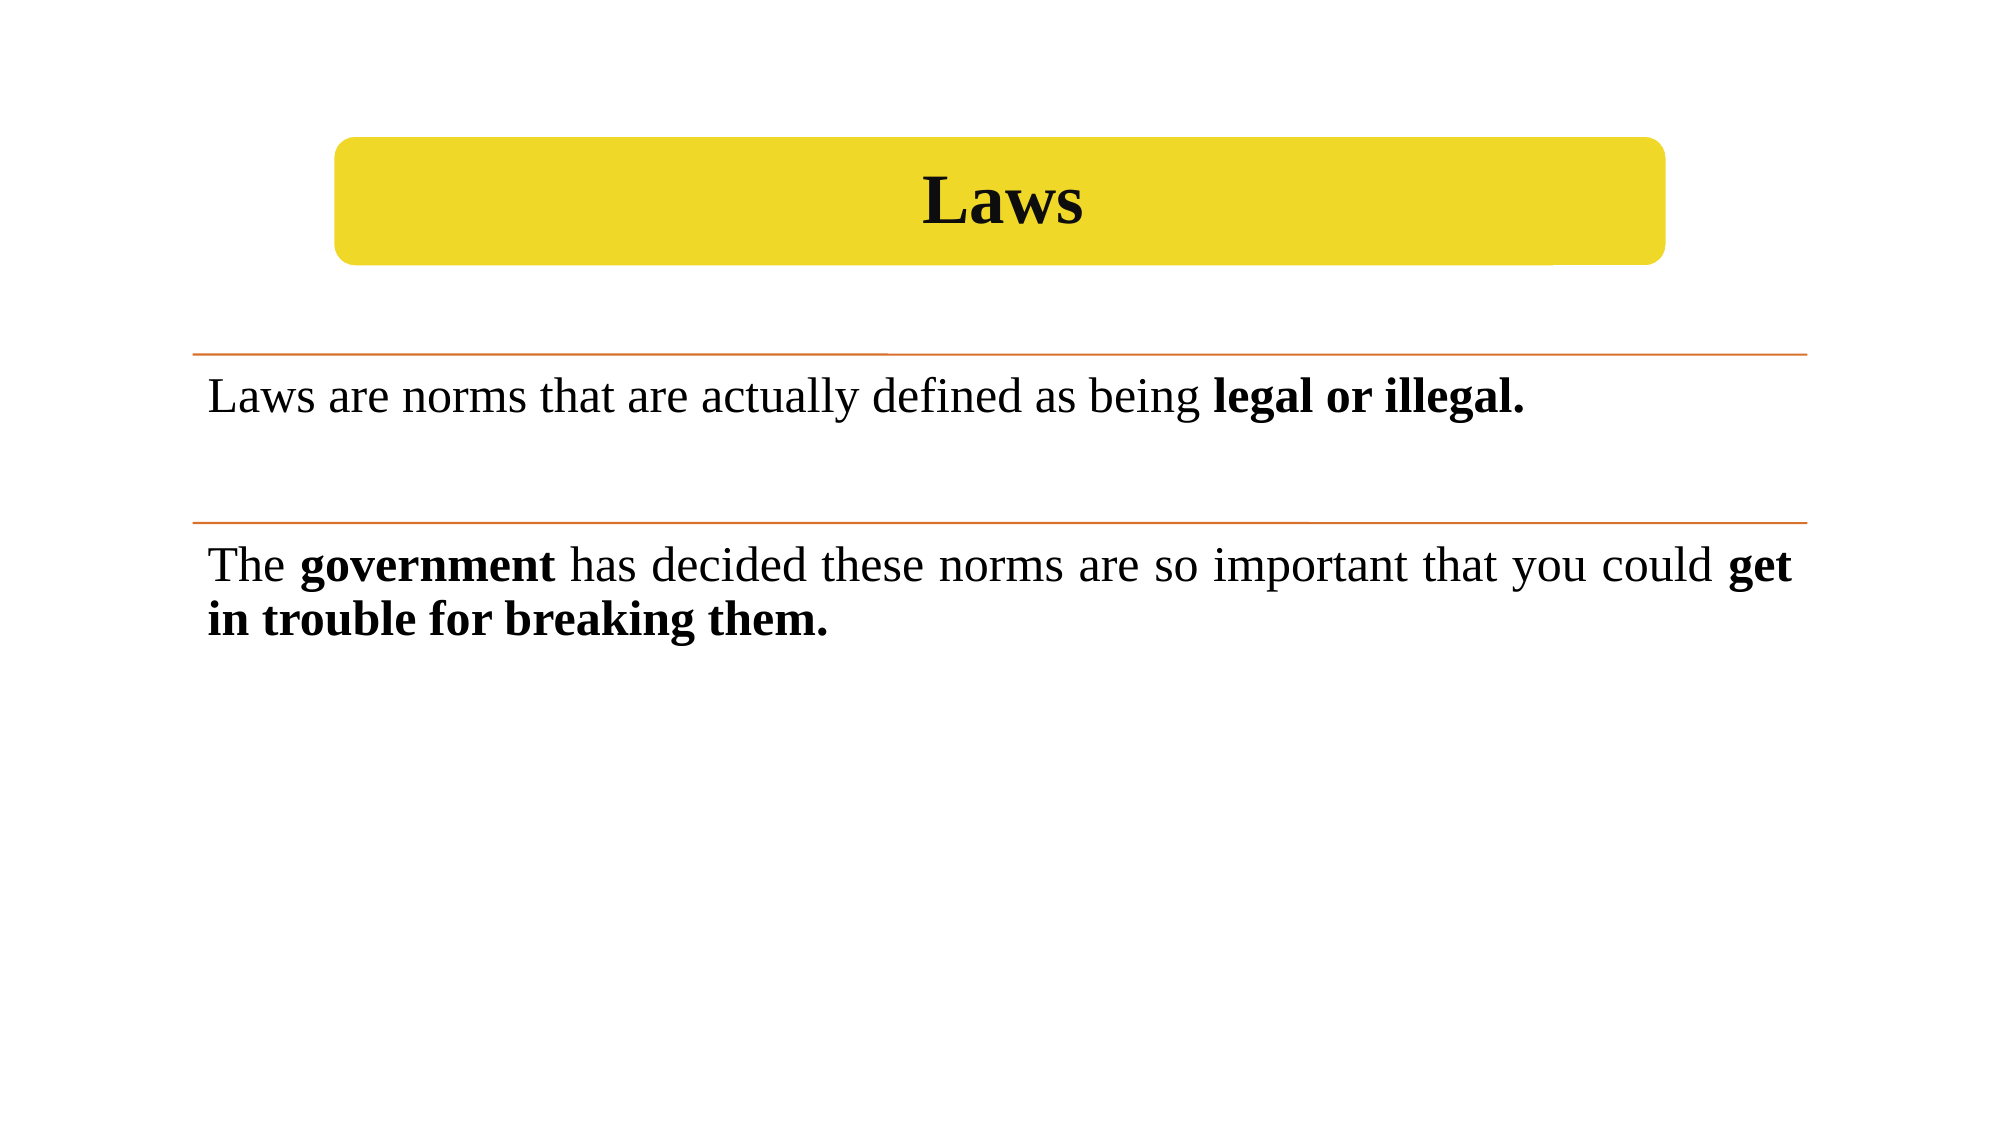

Laws
Laws are norms that are actually defined as being legal or illegal.
The government has decided these norms are so important that you could get in trouble for breaking them.